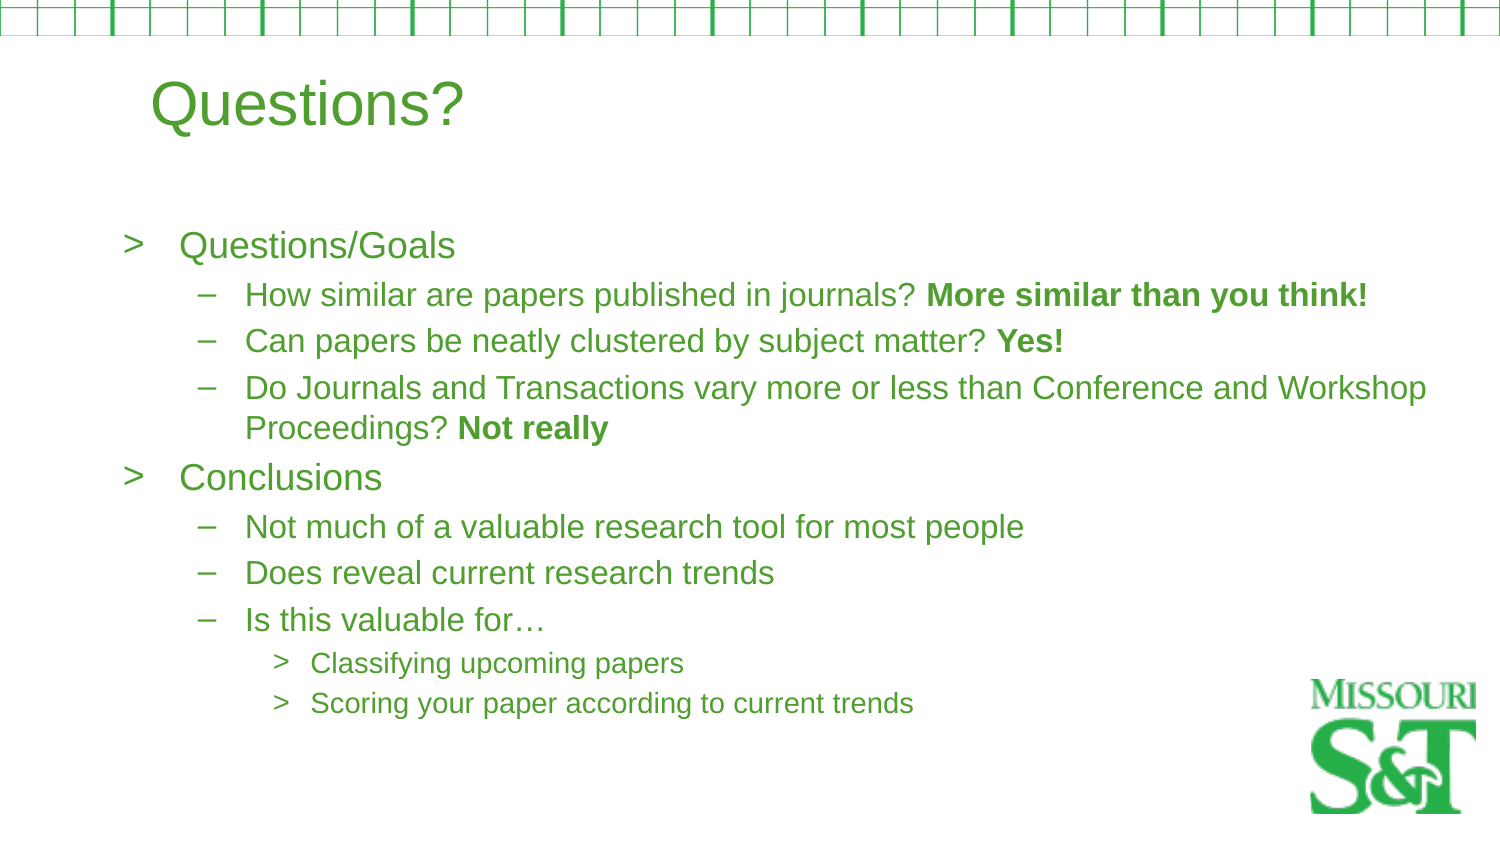

Questions?
Questions/Goals
How similar are papers published in journals? More similar than you think!
Can papers be neatly clustered by subject matter? Yes!
Do Journals and Transactions vary more or less than Conference and Workshop Proceedings? Not really
Conclusions
Not much of a valuable research tool for most people
Does reveal current research trends
Is this valuable for…
Classifying upcoming papers
Scoring your paper according to current trends